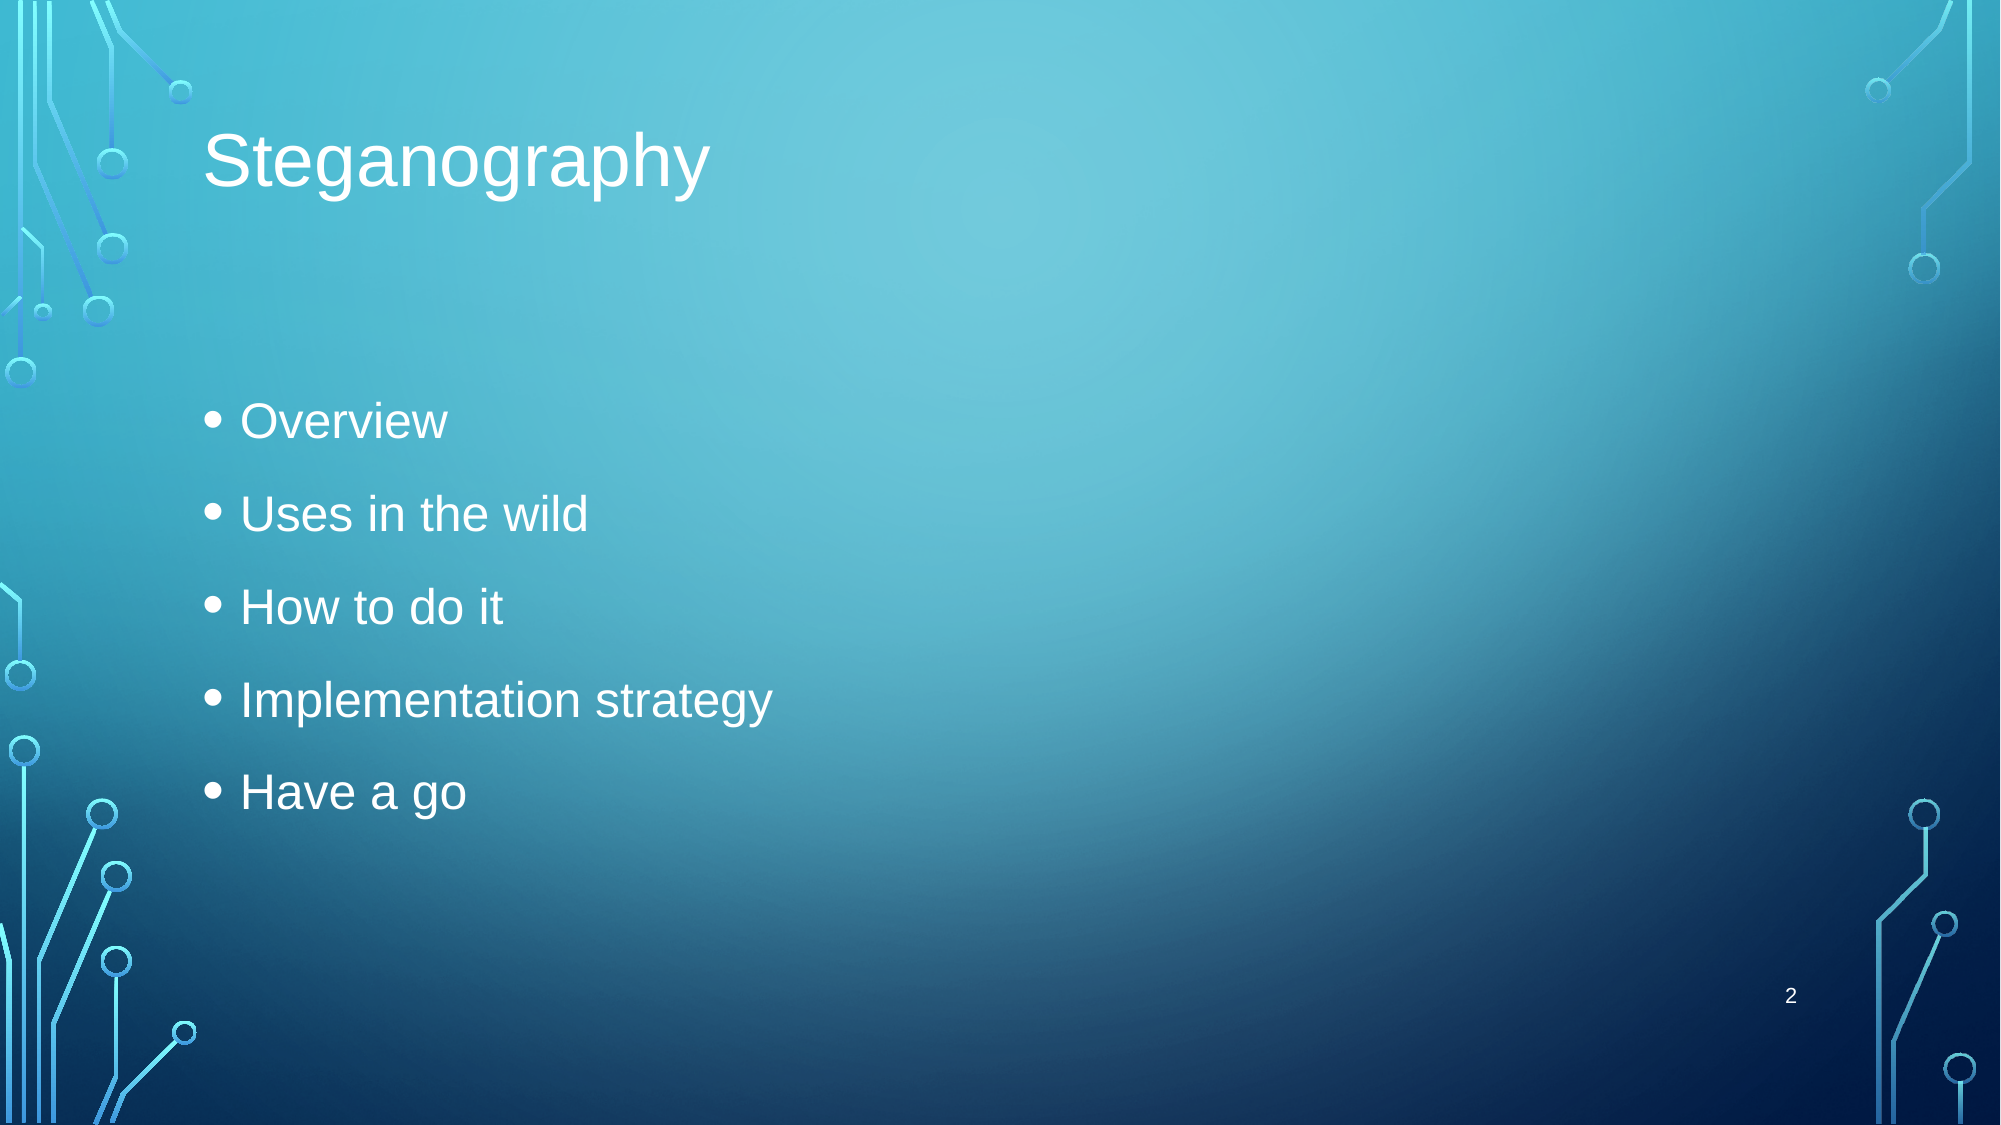

# Steganography
Overview
Uses in the wild
How to do it
Implementation strategy
Have a go
2